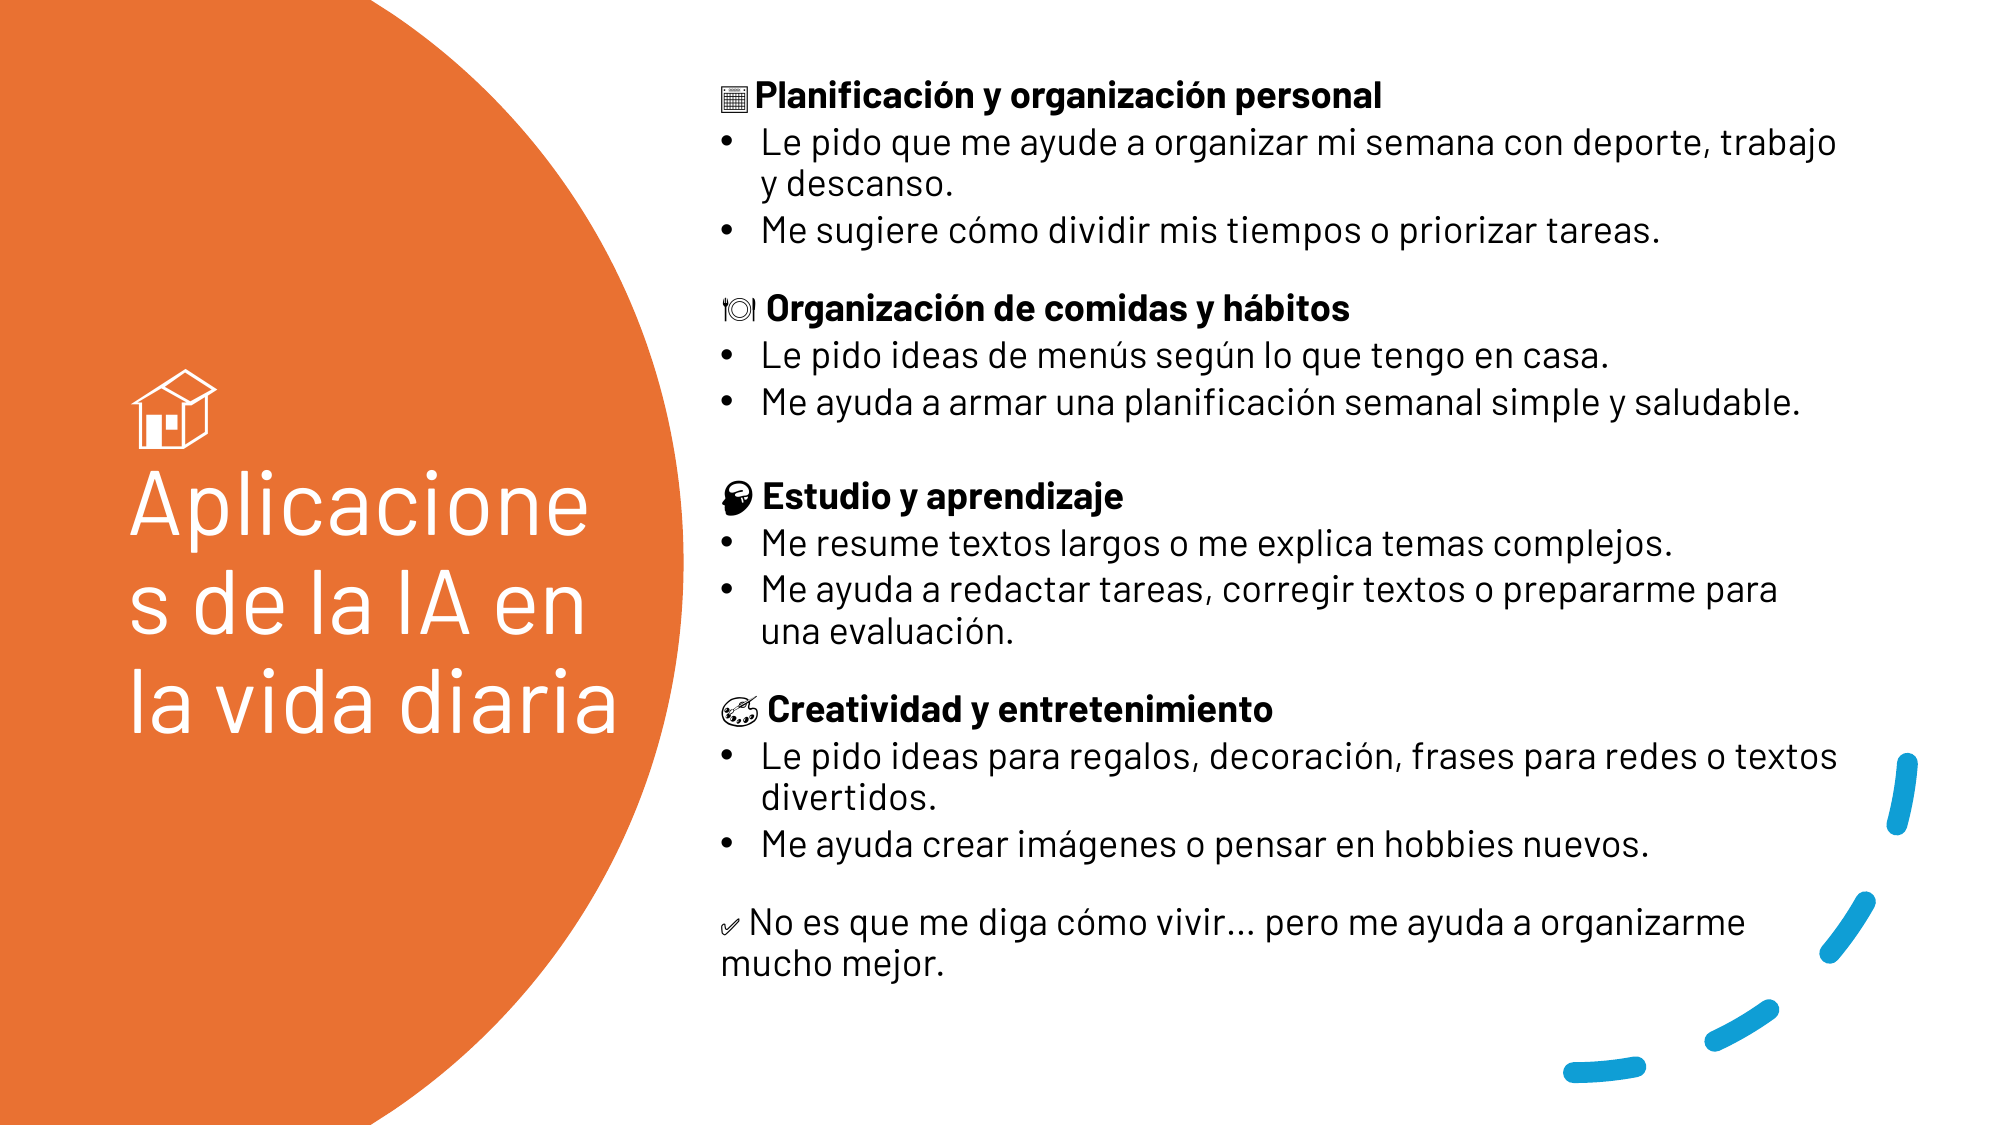

📅 Planificación y organización personal
Le pido que me ayude a organizar mi semana con deporte, trabajo y descanso.
Me sugiere cómo dividir mis tiempos o priorizar tareas.

🍽️ Organización de comidas y hábitos
Le pido ideas de menús según lo que tengo en casa.
Me ayuda a armar una planificación semanal simple y saludable.

🧠 Estudio y aprendizaje
Me resume textos largos o me explica temas complejos.
Me ayuda a redactar tareas, corregir textos o prepararme para una evaluación.

🎨 Creatividad y entretenimiento
Le pido ideas para regalos, decoración, frases para redes o textos divertidos.
Me ayuda crear imágenes o pensar en hobbies nuevos.

✅ No es que me diga cómo vivir… pero me ayuda a organizarme mucho mejor.

# 🏠 Aplicaciones de la IA en la vida diaria